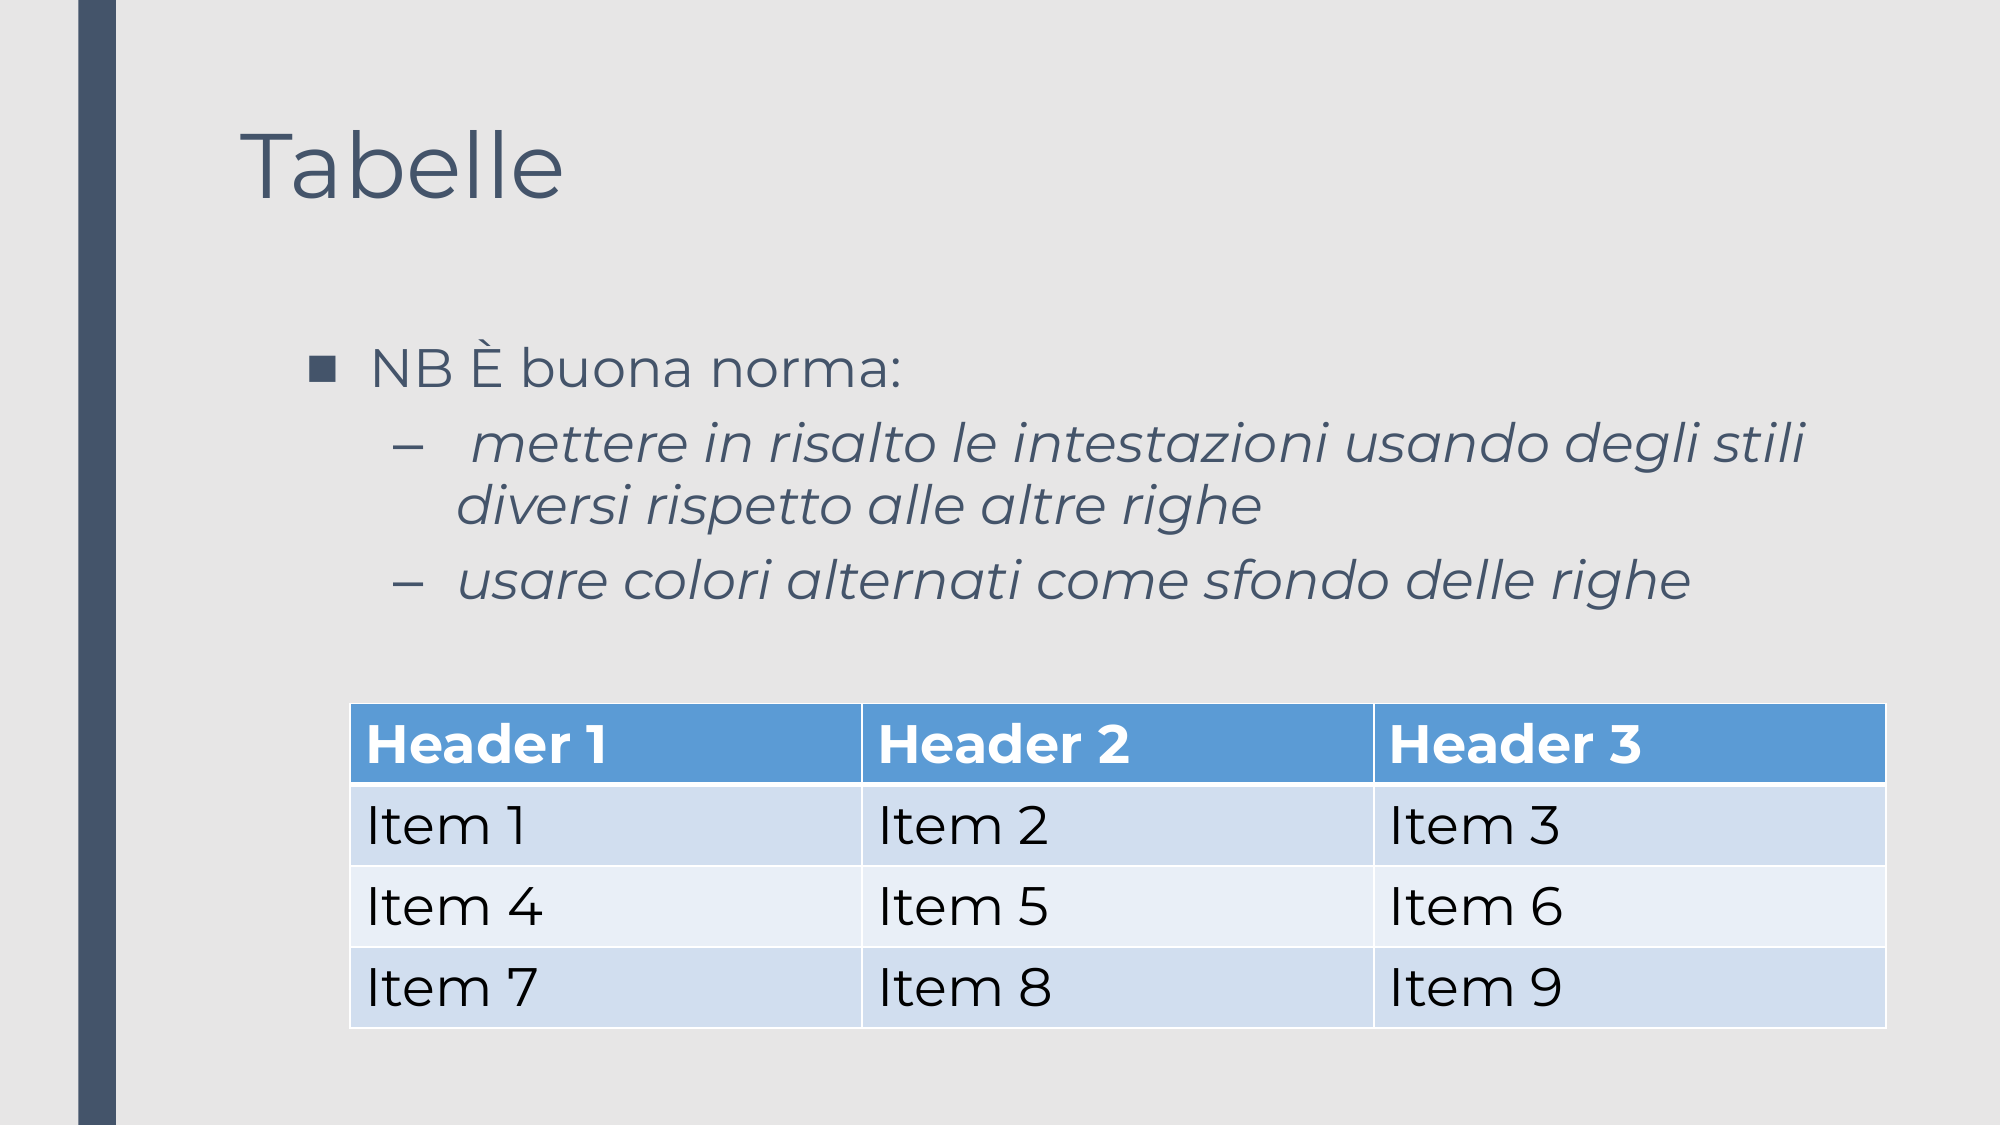

# Tabelle
NB È buona norma:
 mettere in risalto le intestazioni usando degli stili diversi rispetto alle altre righe
usare colori alternati come sfondo delle righe
| Header 1 | Header 2 | Header 3 |
| --- | --- | --- |
| Item 1 | Item 2 | Item 3 |
| Item 4 | Item 5 | Item 6 |
| Item 7 | Item 8 | Item 9 |